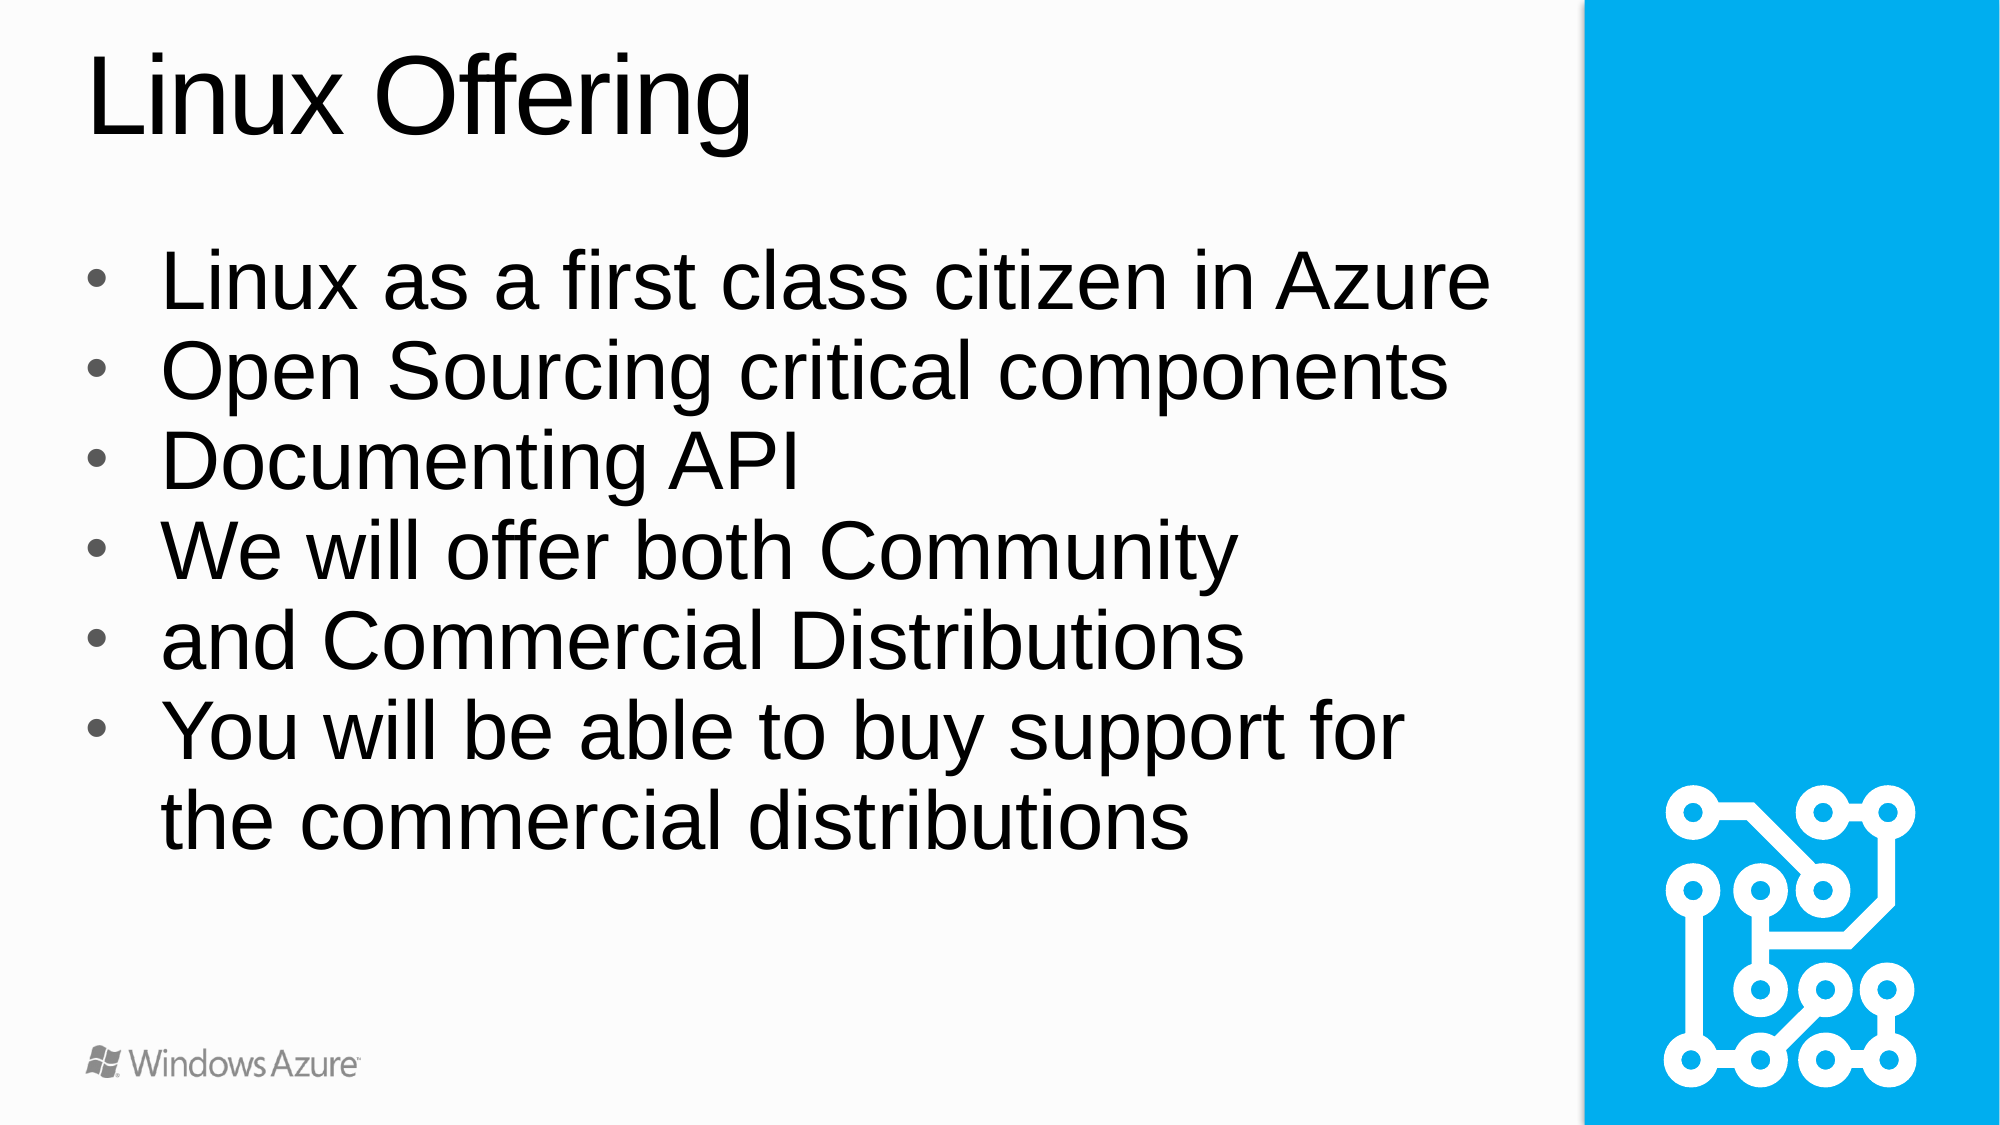

# Linux Offering
Linux as a first class citizen in Azure
Open Sourcing critical components
Documenting API
We will offer both Community
and Commercial Distributions
You will be able to buy support for
the commercial distributions